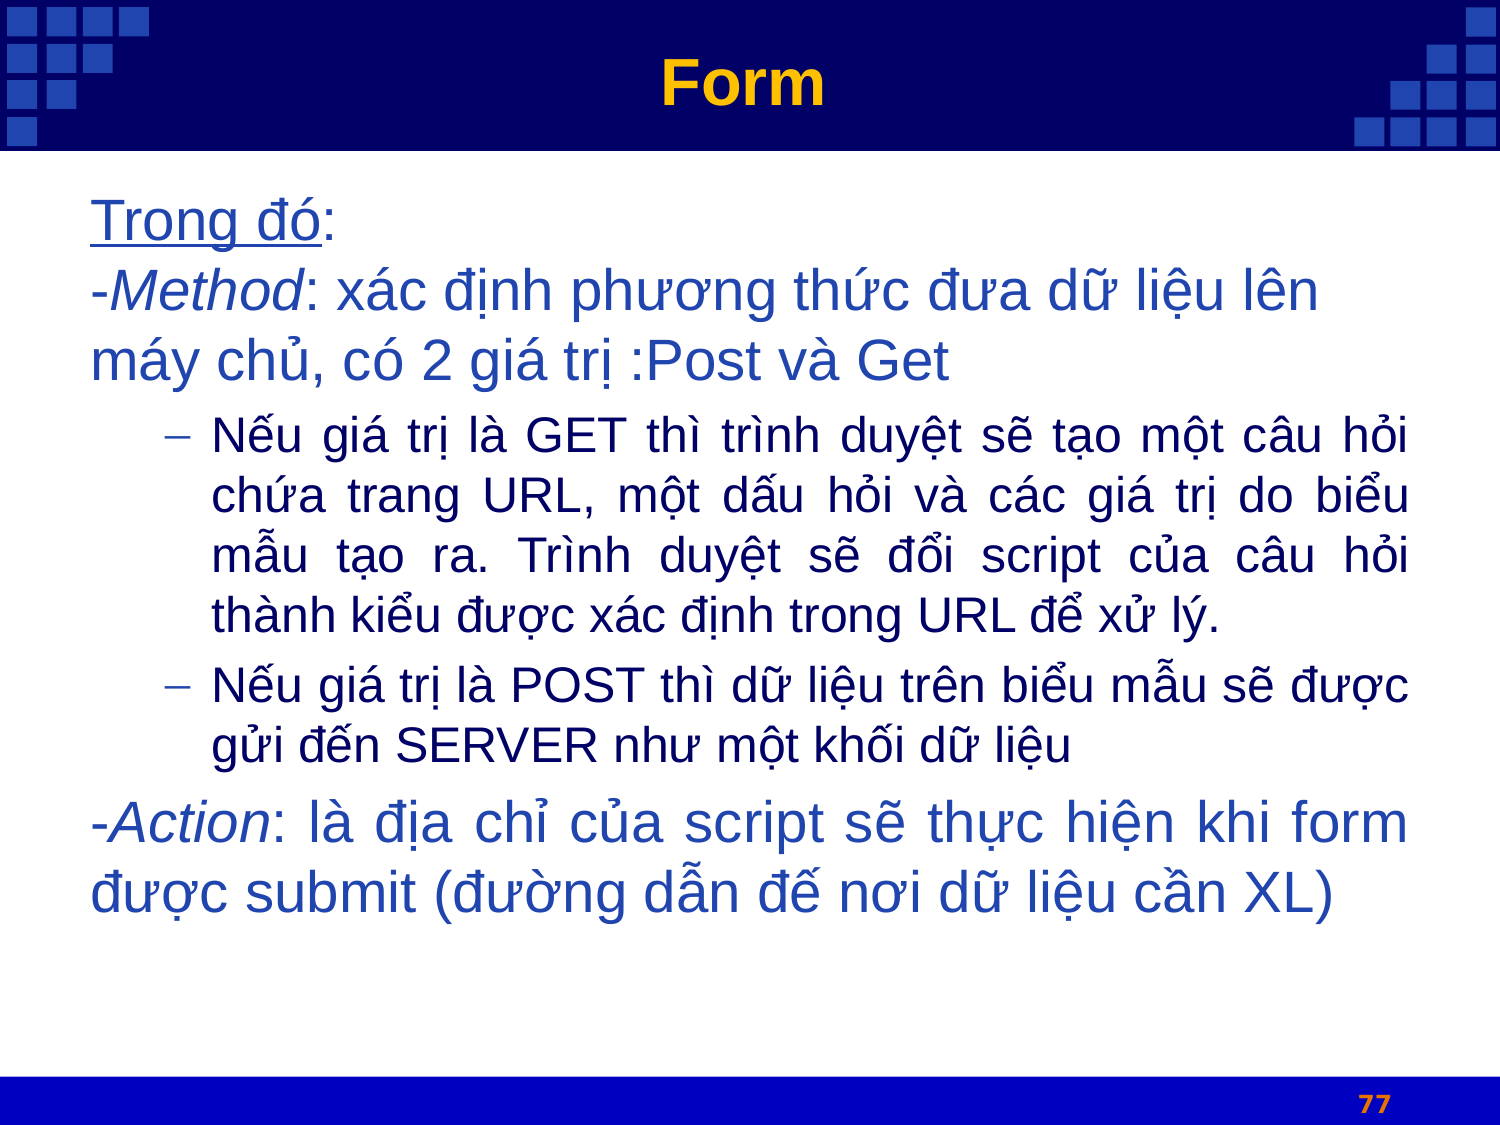

# Form
Trong đó:
-Method: xác định phương thức đưa dữ liệu lên máy chủ, có 2 giá trị :Post và Get
Nếu giá trị là GET thì trình duyệt sẽ tạo một câu hỏi chứa trang URL, một dấu hỏi và các giá trị do biểu mẫu tạo ra. Trình duyệt sẽ đổi script của câu hỏi thành kiểu được xác định trong URL để xử lý.
Nếu giá trị là POST thì dữ liệu trên biểu mẫu sẽ được gửi đến SERVER như một khối dữ liệu
-Action: là địa chỉ của script sẽ thực hiện khi form được submit (đường dẫn đế nơi dữ liệu cần XL)

77